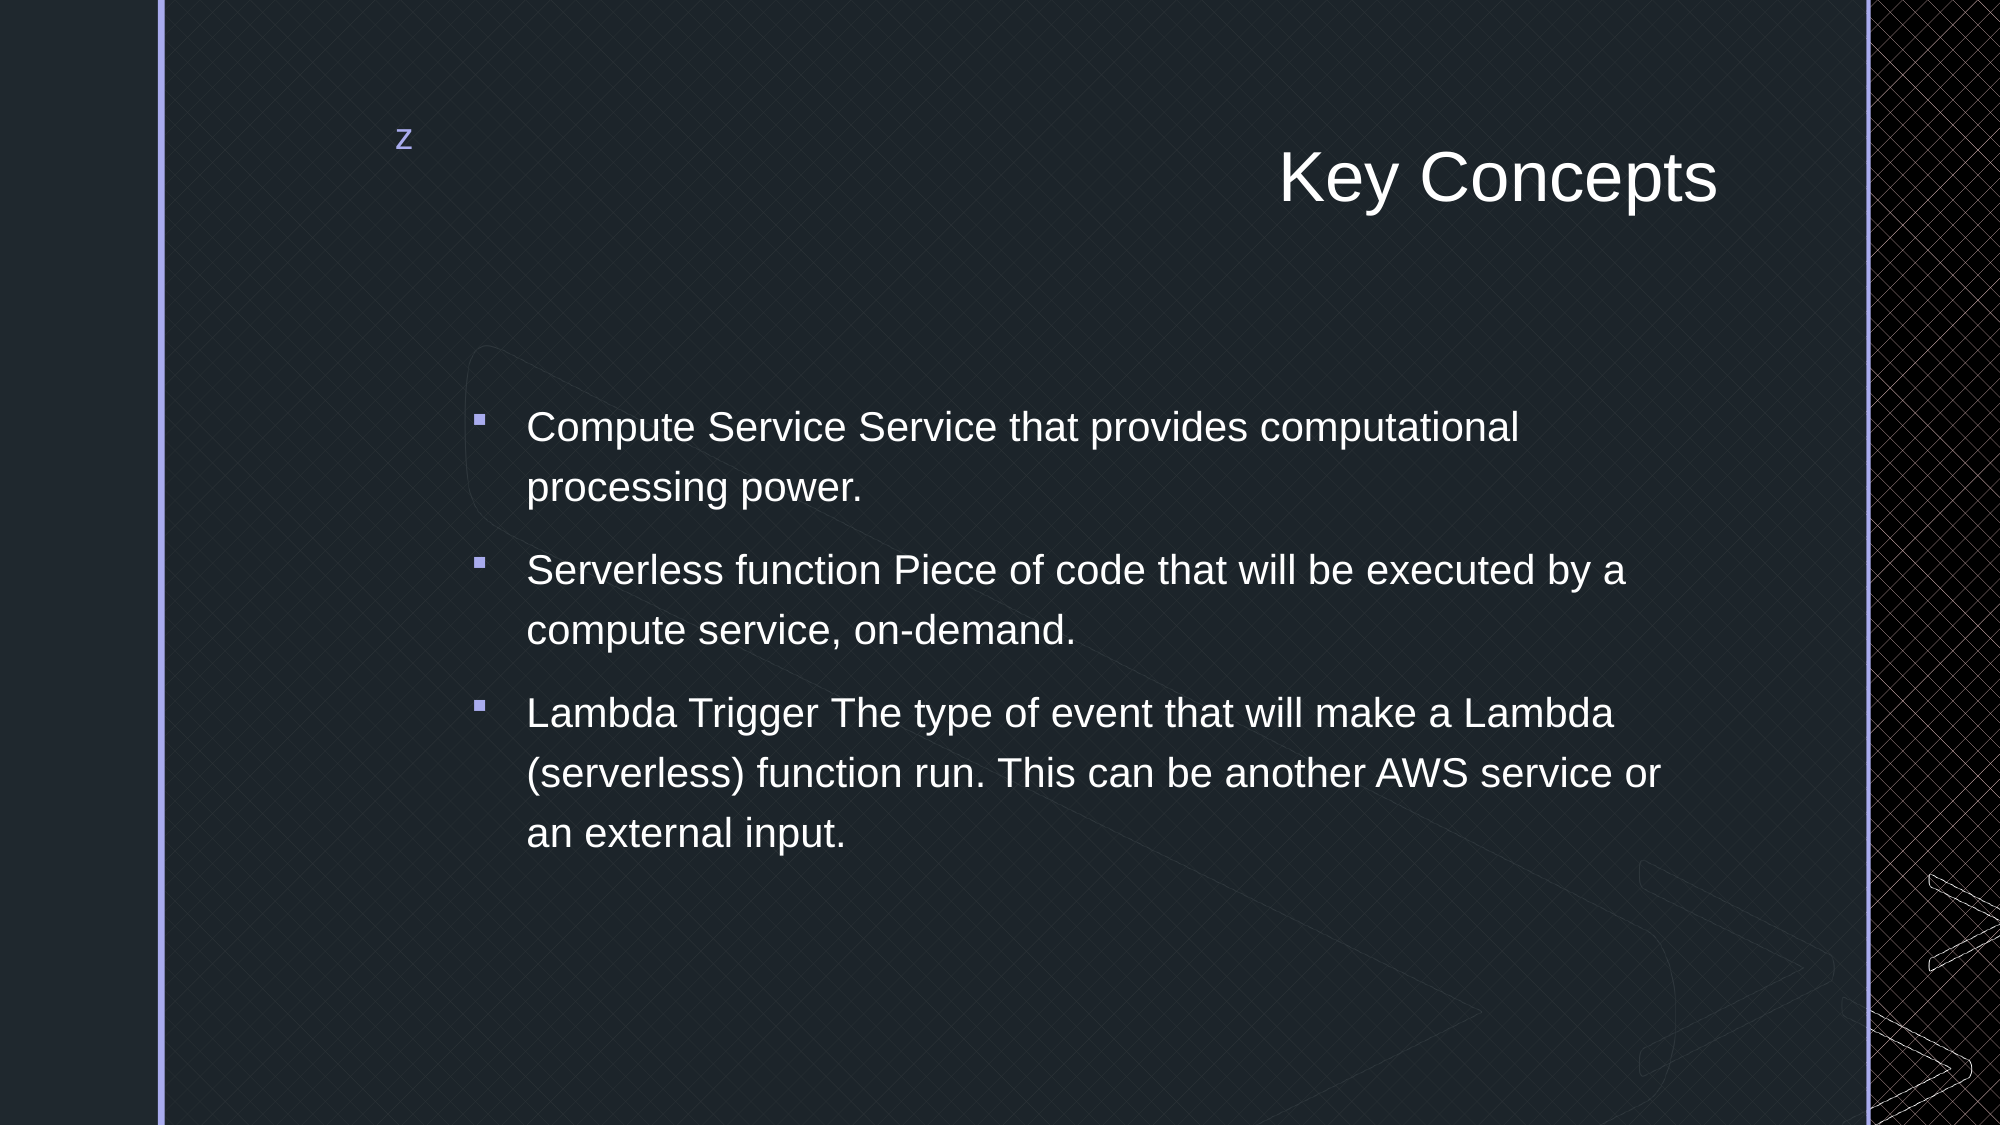

# Key Concepts
Compute Service Service that provides computational processing power.
Serverless function Piece of code that will be executed by a compute service, on-demand.
Lambda Trigger The type of event that will make a Lambda (serverless) function run. This can be another AWS service or an external input.